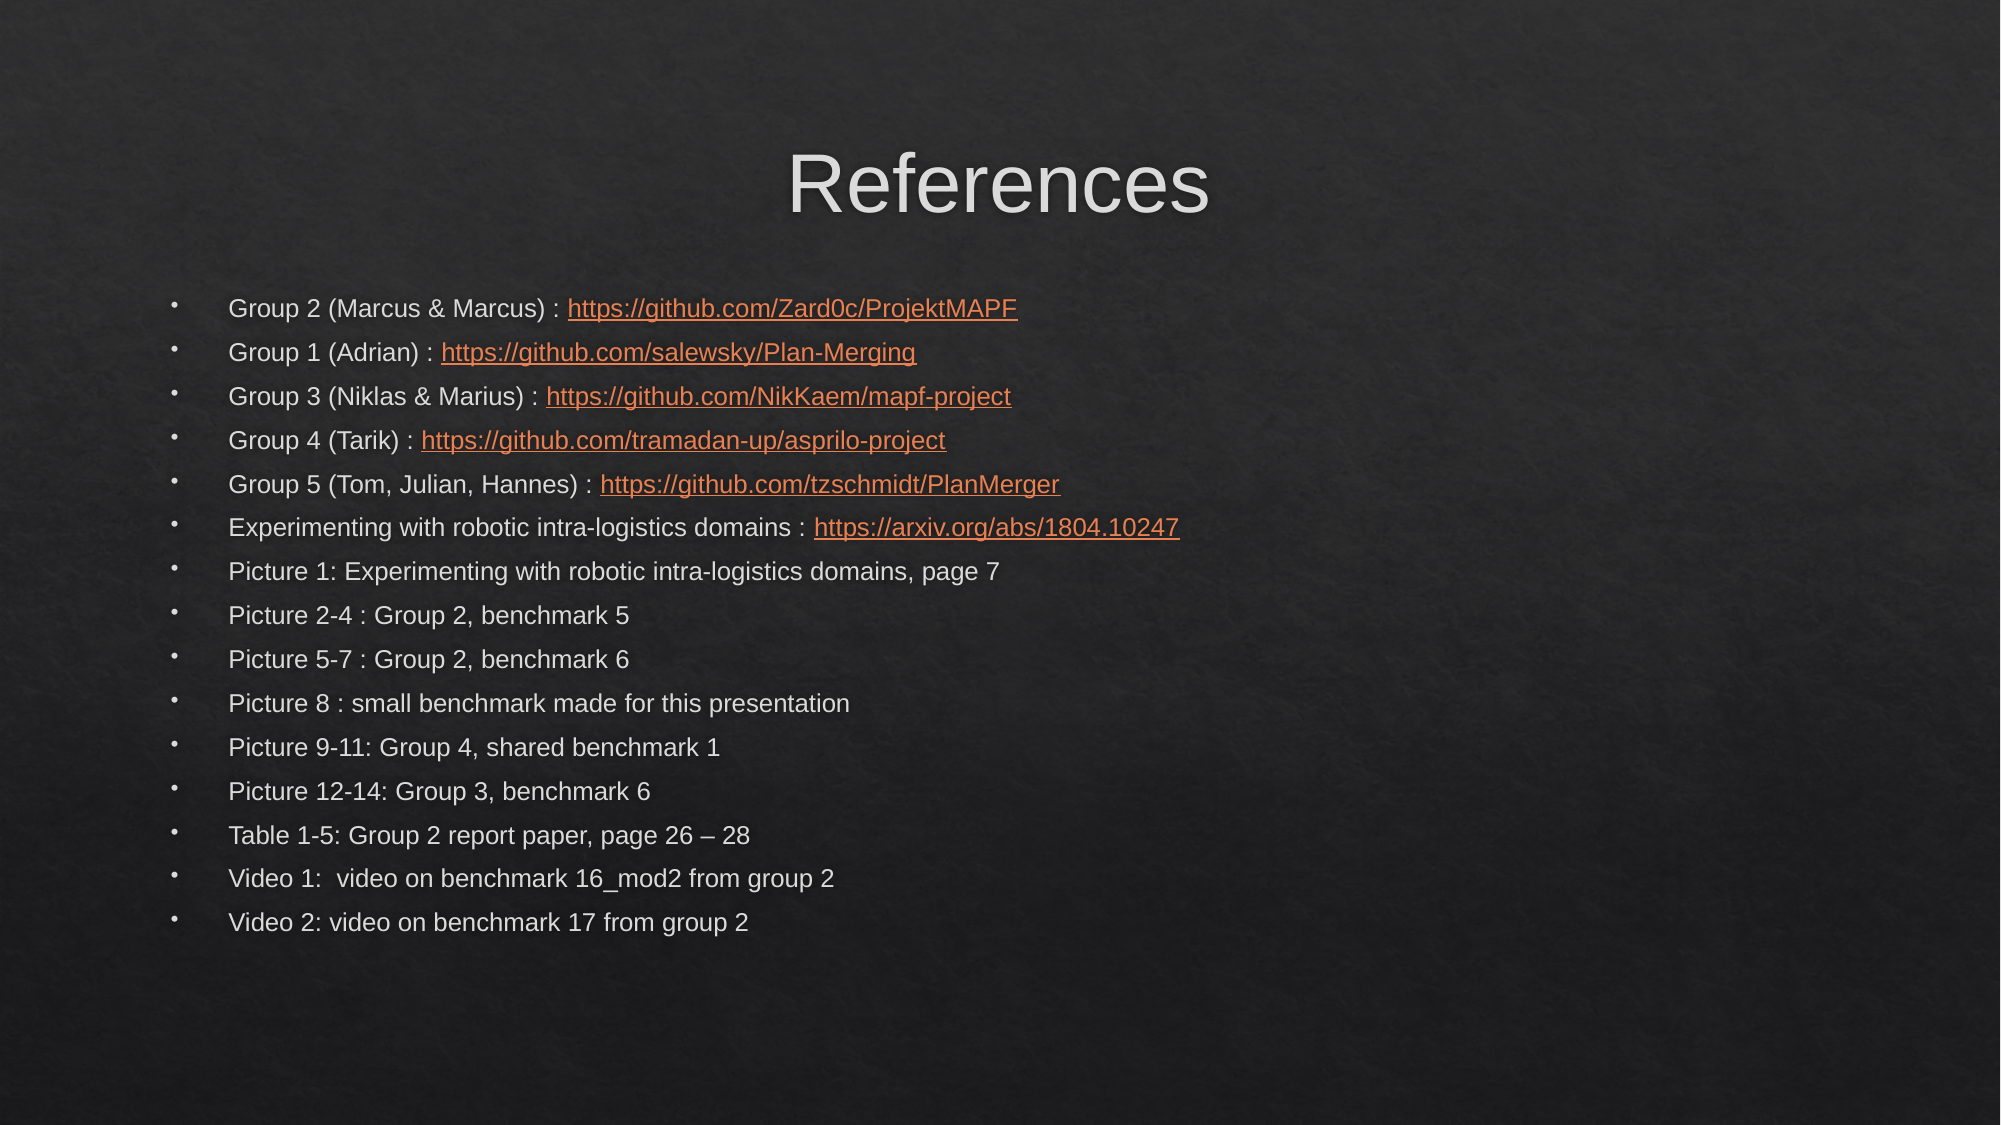

# References
Group 2 (Marcus & Marcus) : https://github.com/Zard0c/ProjektMAPF
Group 1 (Adrian) : https://github.com/salewsky/Plan-Merging
Group 3 (Niklas & Marius) : https://github.com/NikKaem/mapf-project
Group 4 (Tarik) : https://github.com/tramadan-up/asprilo-project
Group 5 (Tom, Julian, Hannes) : https://github.com/tzschmidt/PlanMerger
Experimenting with robotic intra-logistics domains : https://arxiv.org/abs/1804.10247
Picture 1: Experimenting with robotic intra-logistics domains, page 7
Picture 2-4 : Group 2, benchmark 5
Picture 5-7 : Group 2, benchmark 6
Picture 8 : small benchmark made for this presentation
Picture 9-11: Group 4, shared benchmark 1
Picture 12-14: Group 3, benchmark 6
Table 1-5: Group 2 report paper, page 26 – 28
Video 1:  video on benchmark 16_mod2 from group 2
Video 2: video on benchmark 17 from group 2